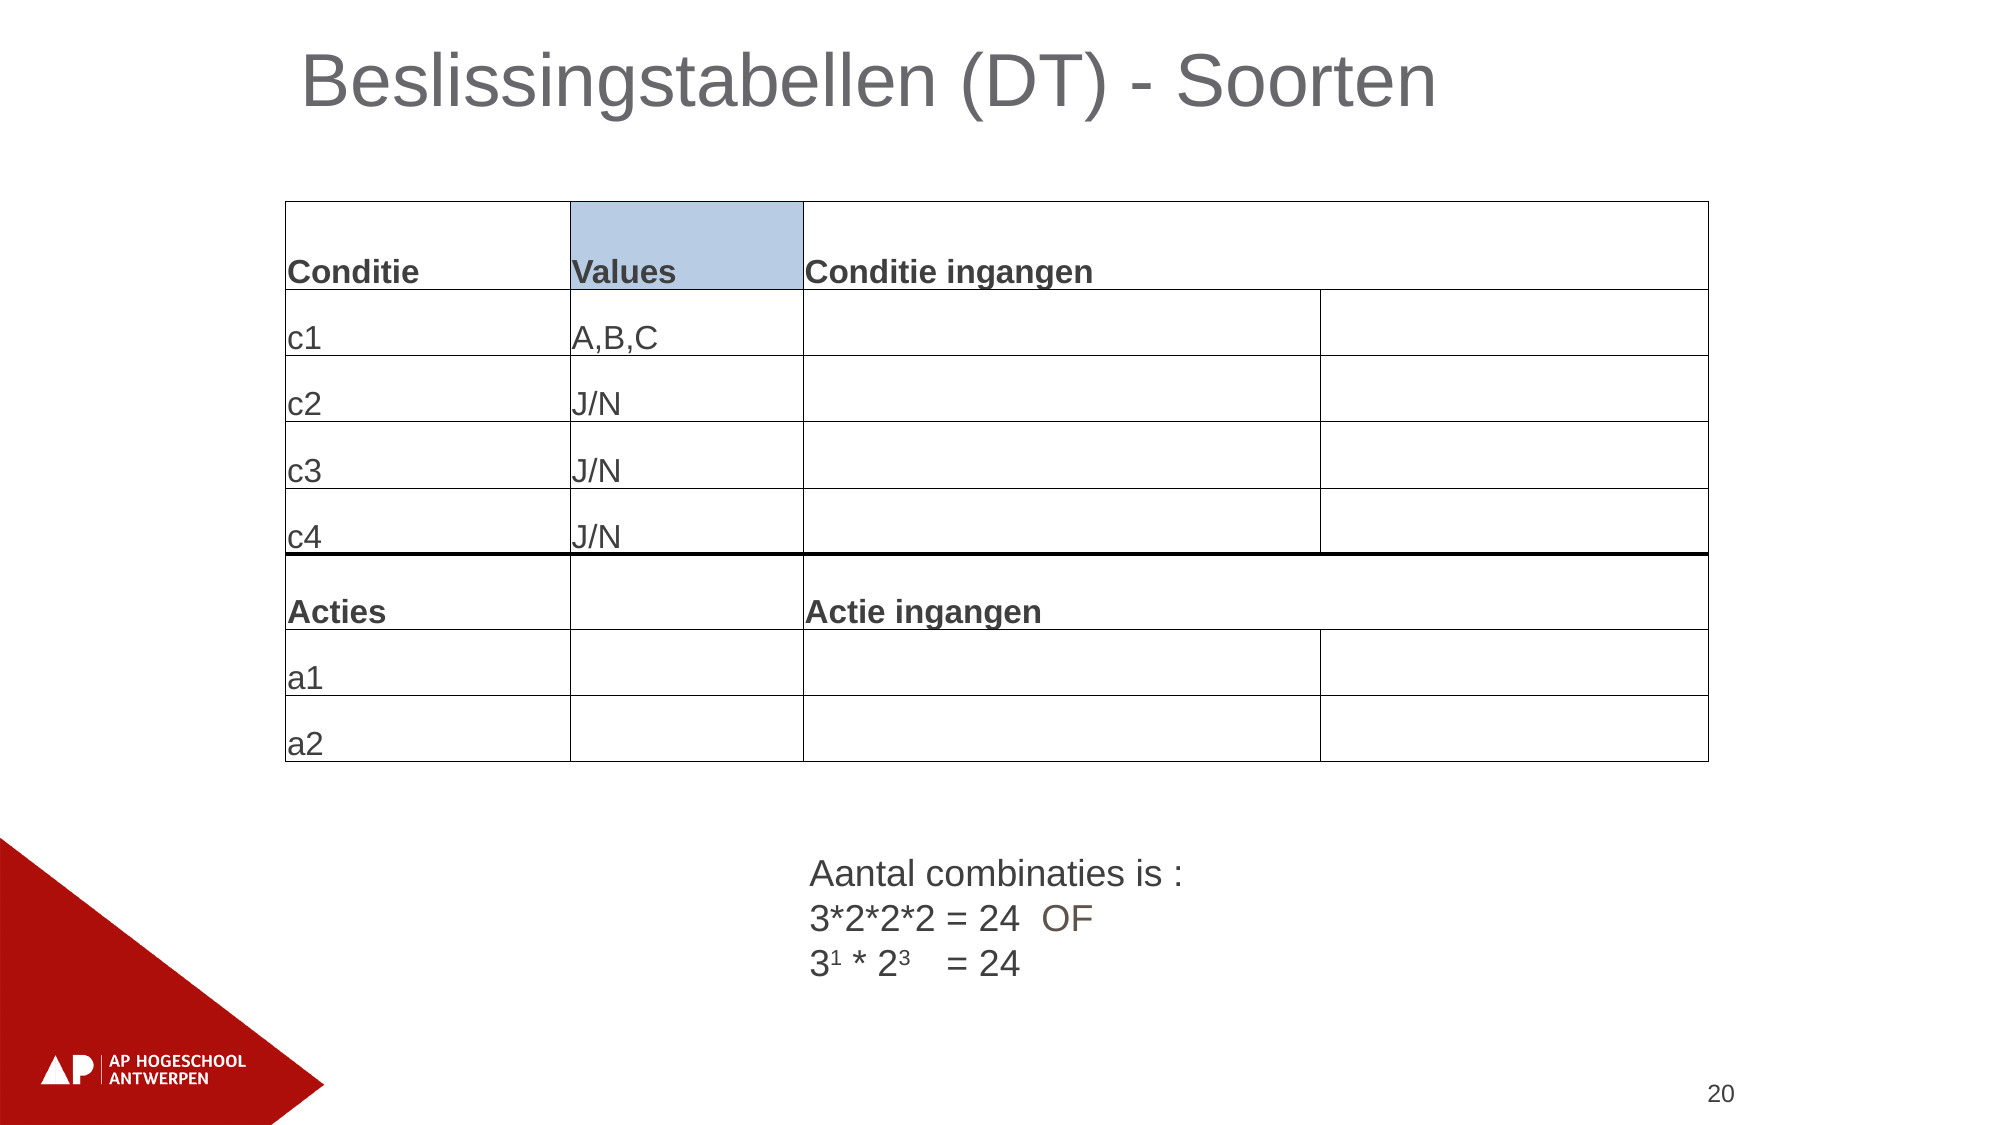

Beslissingstabellen (DT) - Soorten

| Conditie | Values | Conditie ingangen |  |
| --- | --- | --- | --- |
| c1 | A,B,C |  |  |
| c2 | J/N |  |  |
| c3 | J/N |  |  |
| c4 | J/N |  |  |
| Acties |  | Actie ingangen |  |
| a1 |  |  |  |
| a2 |  |  |  |

Aantal combinaties is :
3*2*2*2 = 24  OF
31 * 23      = 24
20